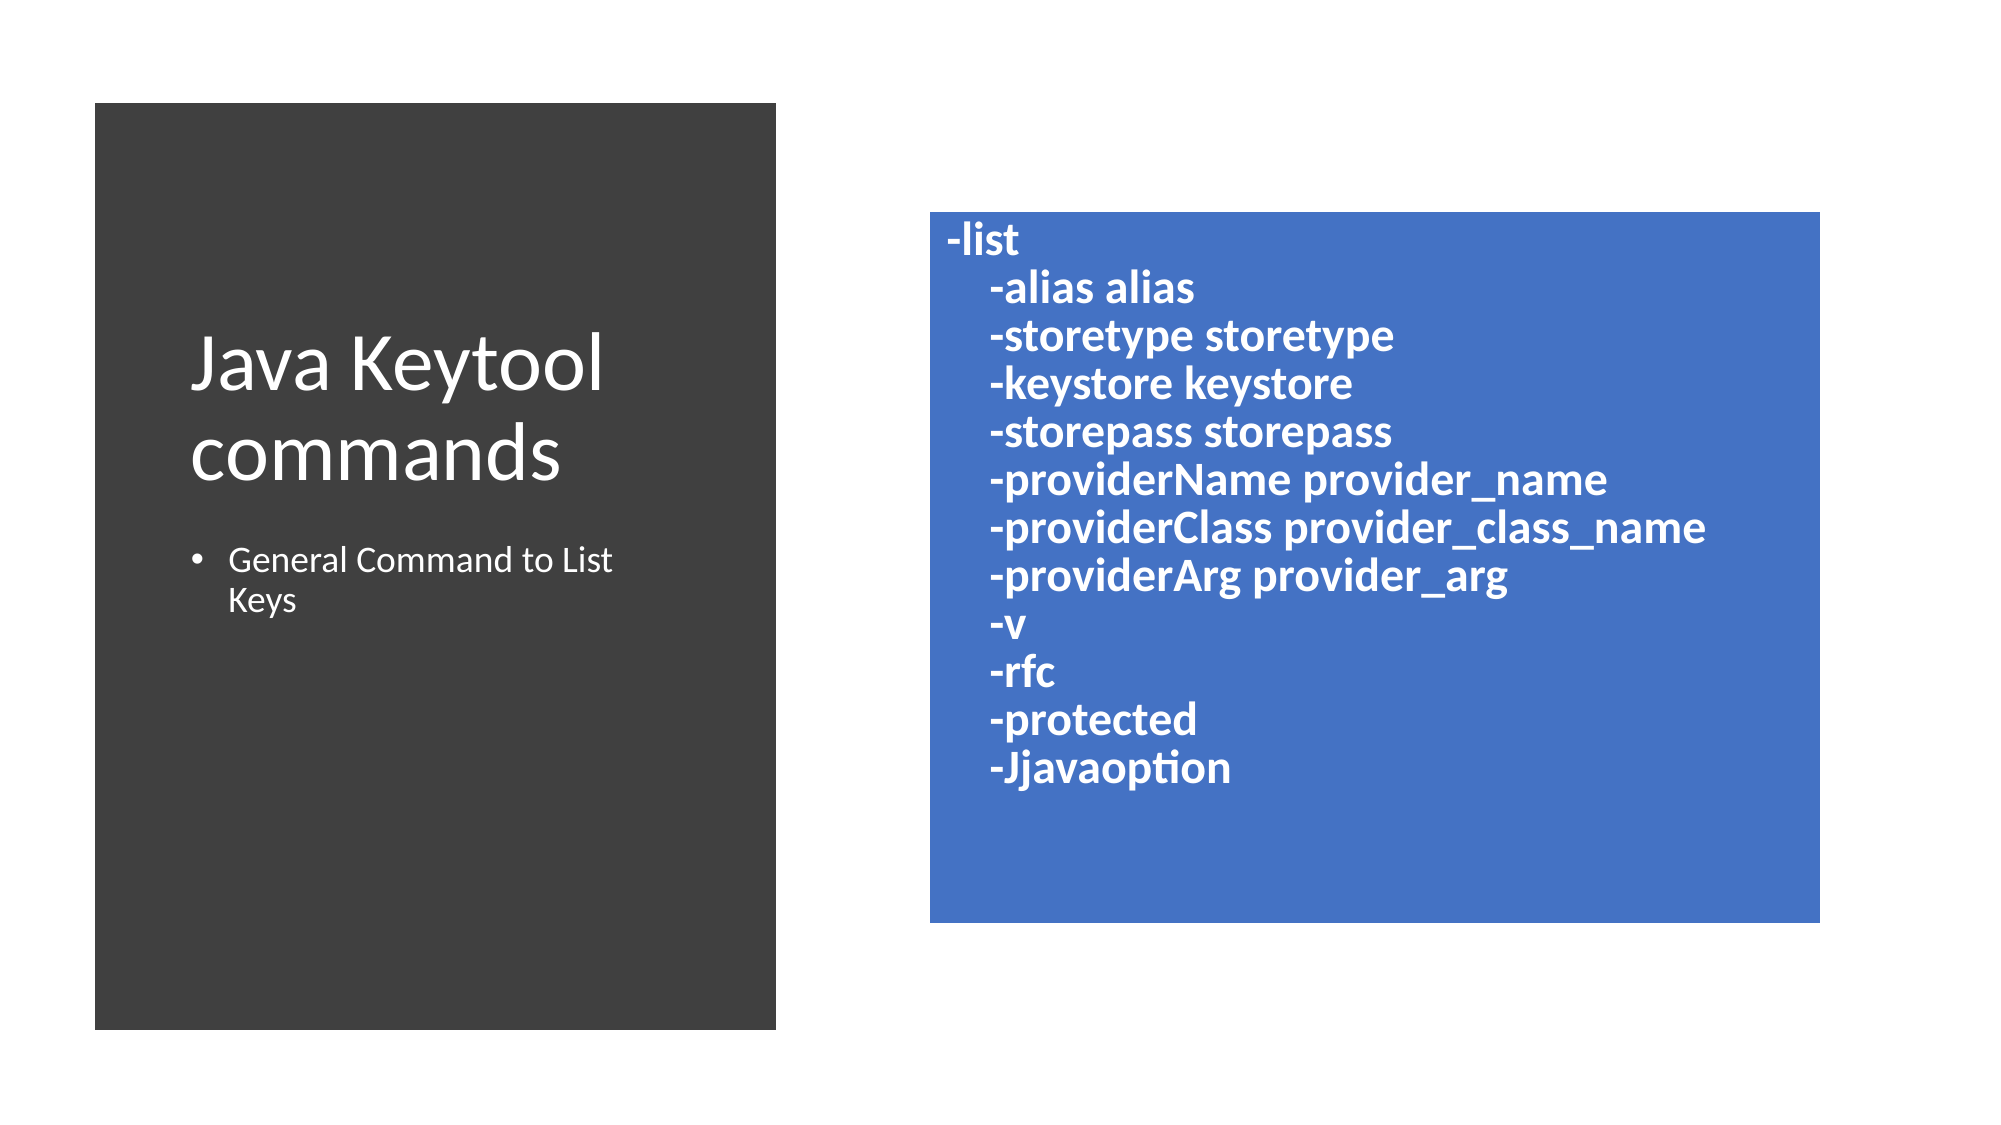

# Java Keytool commands
| -list -alias alias -storetype storetype -keystore keystore -storepass storepass -providerName provider\_name -providerClass provider\_class\_name -providerArg provider\_arg -v -rfc -protected -Jjavaoption |
| --- |
General Command to List Keys